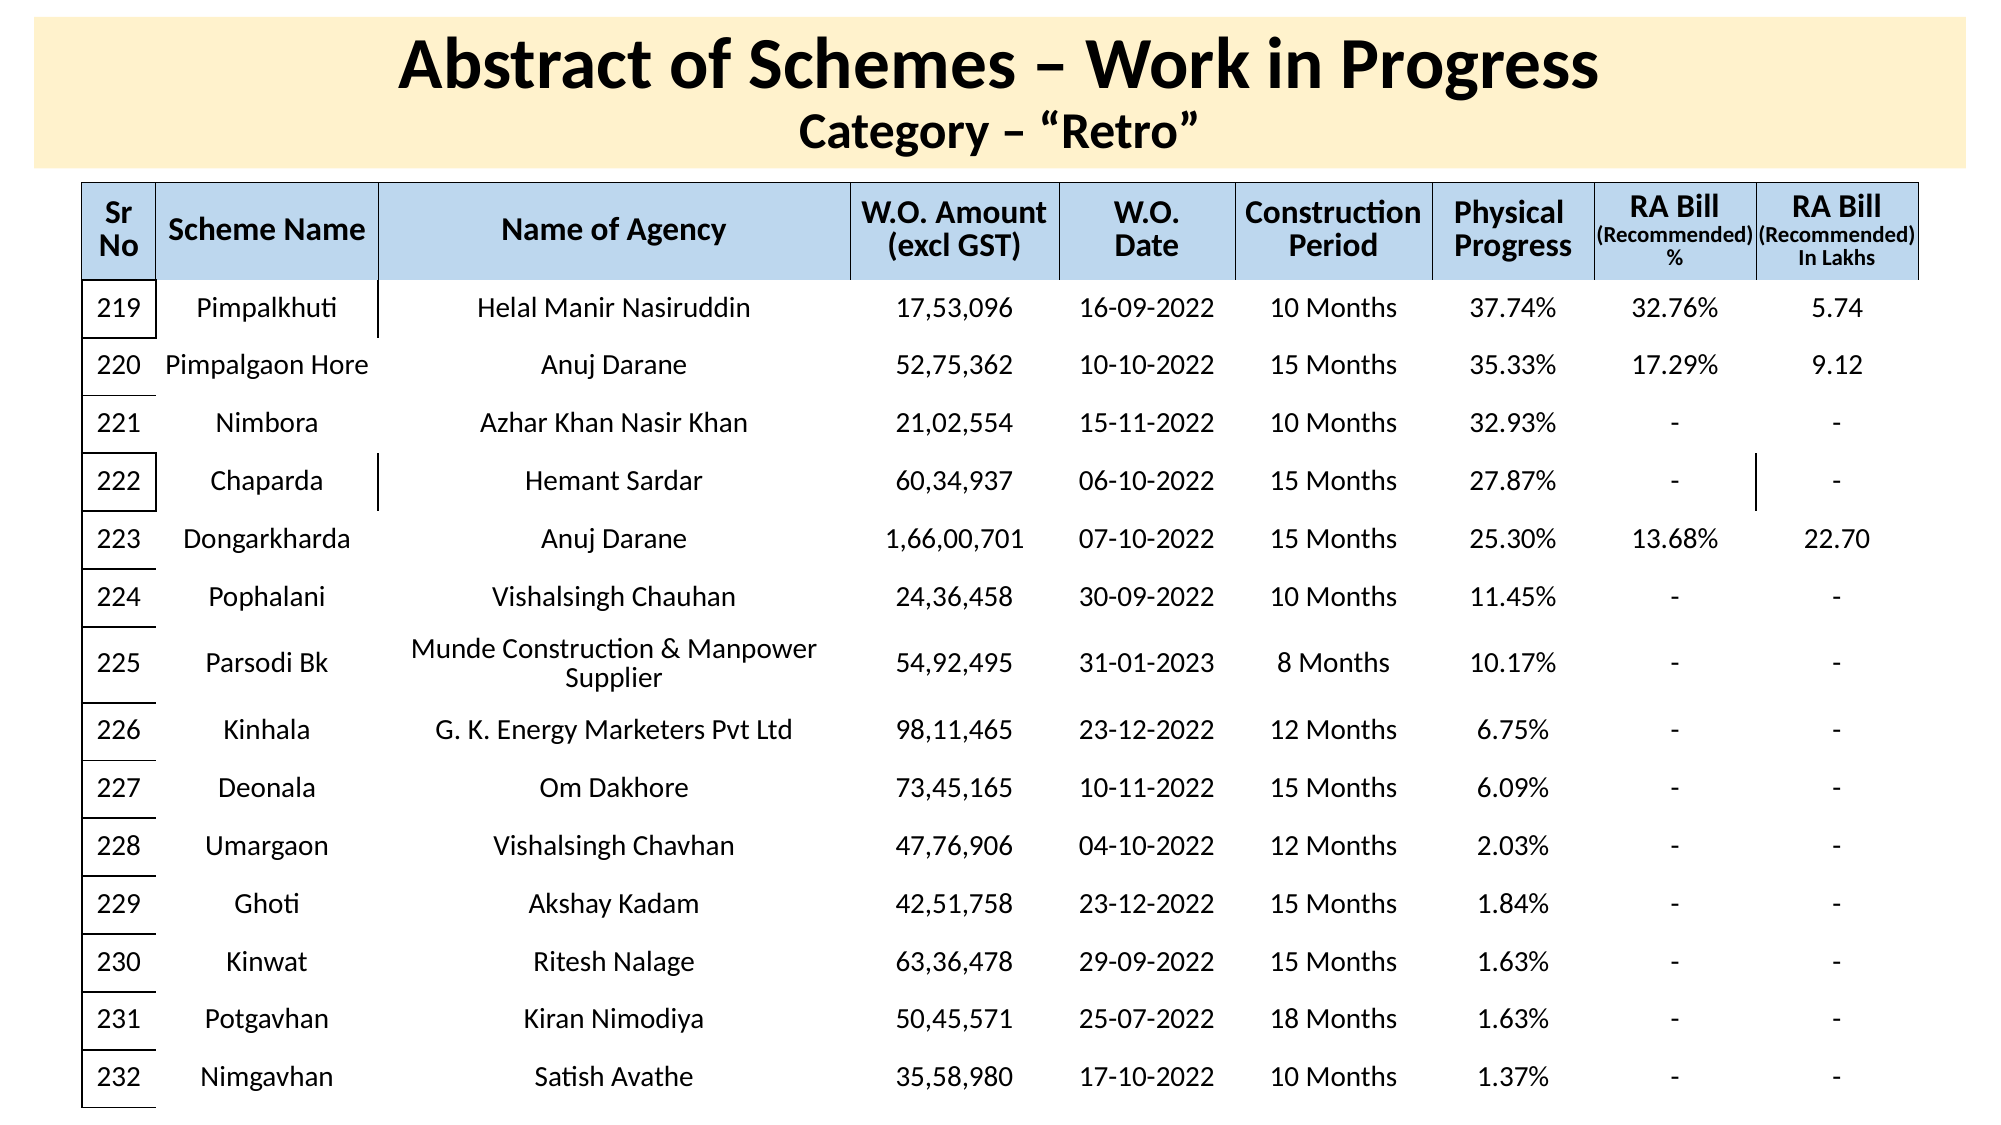

# Abstract of Schemes – Work in Progress Category – “Retro”
| Sr No | Scheme Name | Name of Agency | W.O. Amount (excl GST) | W.O. Date | Construction Period | Physical Progress | RA Bill (Recommended) % | RA Bill (Recommended) In Lakhs |
| --- | --- | --- | --- | --- | --- | --- | --- | --- |
| 219 | Pimpalkhuti | Helal Manir Nasiruddin | 17,53,096 | 16-09-2022 | 10 Months | 37.74% | 32.76% | 5.74 |
| --- | --- | --- | --- | --- | --- | --- | --- | --- |
| 220 | Pimpalgaon Hore | Anuj Darane | 52,75,362 | 10-10-2022 | 15 Months | 35.33% | 17.29% | 9.12 |
| 221 | Nimbora | Azhar Khan Nasir Khan | 21,02,554 | 15-11-2022 | 10 Months | 32.93% | - | - |
| 222 | Chaparda | Hemant Sardar | 60,34,937 | 06-10-2022 | 15 Months | 27.87% | - | - |
| 223 | Dongarkharda | Anuj Darane | 1,66,00,701 | 07-10-2022 | 15 Months | 25.30% | 13.68% | 22.70 |
| 224 | Pophalani | Vishalsingh Chauhan | 24,36,458 | 30-09-2022 | 10 Months | 11.45% | - | - |
| 225 | Parsodi Bk | Munde Construction & Manpower Supplier | 54,92,495 | 31-01-2023 | 8 Months | 10.17% | - | - |
| 226 | Kinhala | G. K. Energy Marketers Pvt Ltd | 98,11,465 | 23-12-2022 | 12 Months | 6.75% | - | - |
| 227 | Deonala | Om Dakhore | 73,45,165 | 10-11-2022 | 15 Months | 6.09% | - | - |
| 228 | Umargaon | Vishalsingh Chavhan | 47,76,906 | 04-10-2022 | 12 Months | 2.03% | - | - |
| 229 | Ghoti | Akshay Kadam | 42,51,758 | 23-12-2022 | 15 Months | 1.84% | - | - |
| 230 | Kinwat | Ritesh Nalage | 63,36,478 | 29-09-2022 | 15 Months | 1.63% | - | - |
| 231 | Potgavhan | Kiran Nimodiya | 50,45,571 | 25-07-2022 | 18 Months | 1.63% | - | - |
| 232 | Nimgavhan | Satish Avathe | 35,58,980 | 17-10-2022 | 10 Months | 1.37% | - | - |